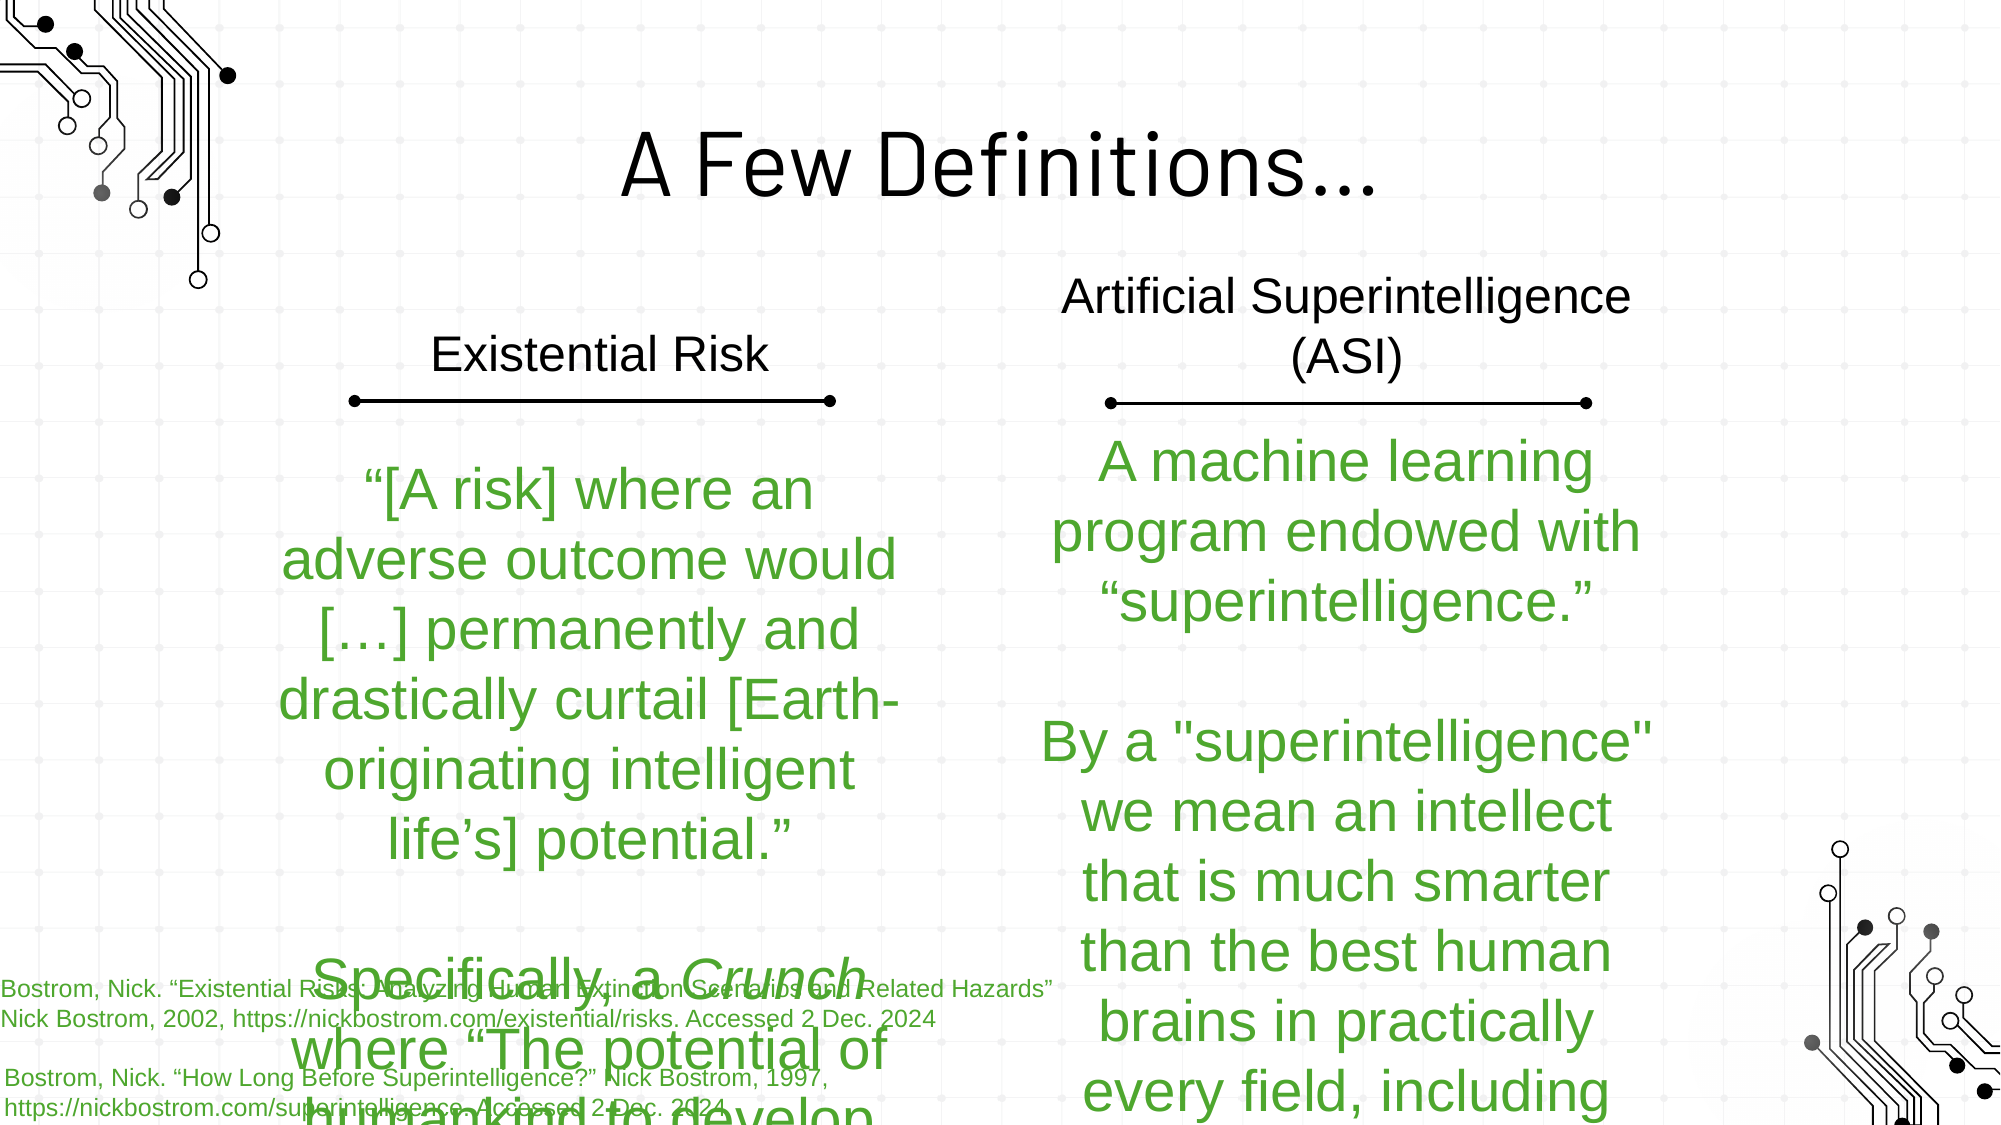

# A Few Definitions…
Existential Risk
Artificial Superintelligence (ASI)

“[A risk] where an adverse outcome would […] permanently and drastically curtail [Earth-originating intelligent life’s] potential.”

Specifically, a Crunch where “The potential of humankind to develop into posthumanity is permanently thwarted although human life continues in some form.”

- Nick Bostrom
A machine learning program endowed with “superintelligence.”
By a "superintelligence" we mean an intellect that is much smarter than the best human brains in practically every field, including scientific creativity, general wisdom and social skills. [It] could be a digital computer [or] an ensemble of networked computers.

- Nick Bostrom
Bostrom, Nick. “Existential Risks: Analyzing Human Extinction Scenarios and Related Hazards” Nick Bostrom, 2002, https://nickbostrom.com/existential/risks. Accessed 2 Dec. 2024
Bostrom, Nick. “How Long Before Superintelligence?” Nick Bostrom, 1997, https://nickbostrom.com/superintelligence. Accessed 2 Dec. 2024